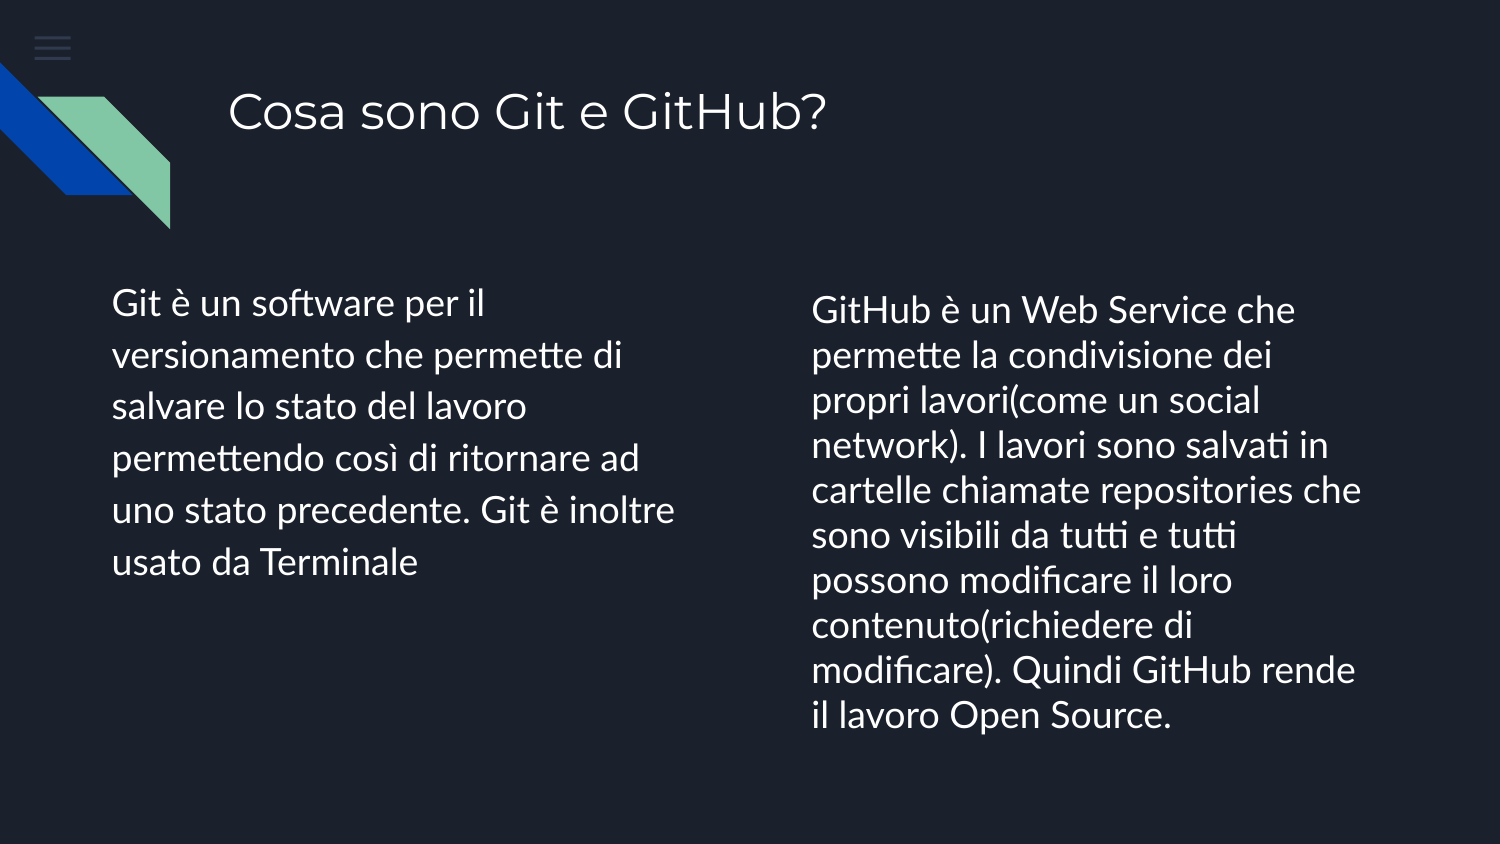

# Cosa sono Git e GitHub?
Git è un software per il versionamento che permette di salvare lo stato del lavoro permettendo così di ritornare ad uno stato precedente. Git è inoltre usato da Terminale
GitHub è un Web Service che permette la condivisione dei propri lavori(come un social network). I lavori sono salvati in cartelle chiamate repositories che sono visibili da tutti e tutti possono modificare il loro contenuto(richiedere di modificare). Quindi GitHub rende il lavoro Open Source.